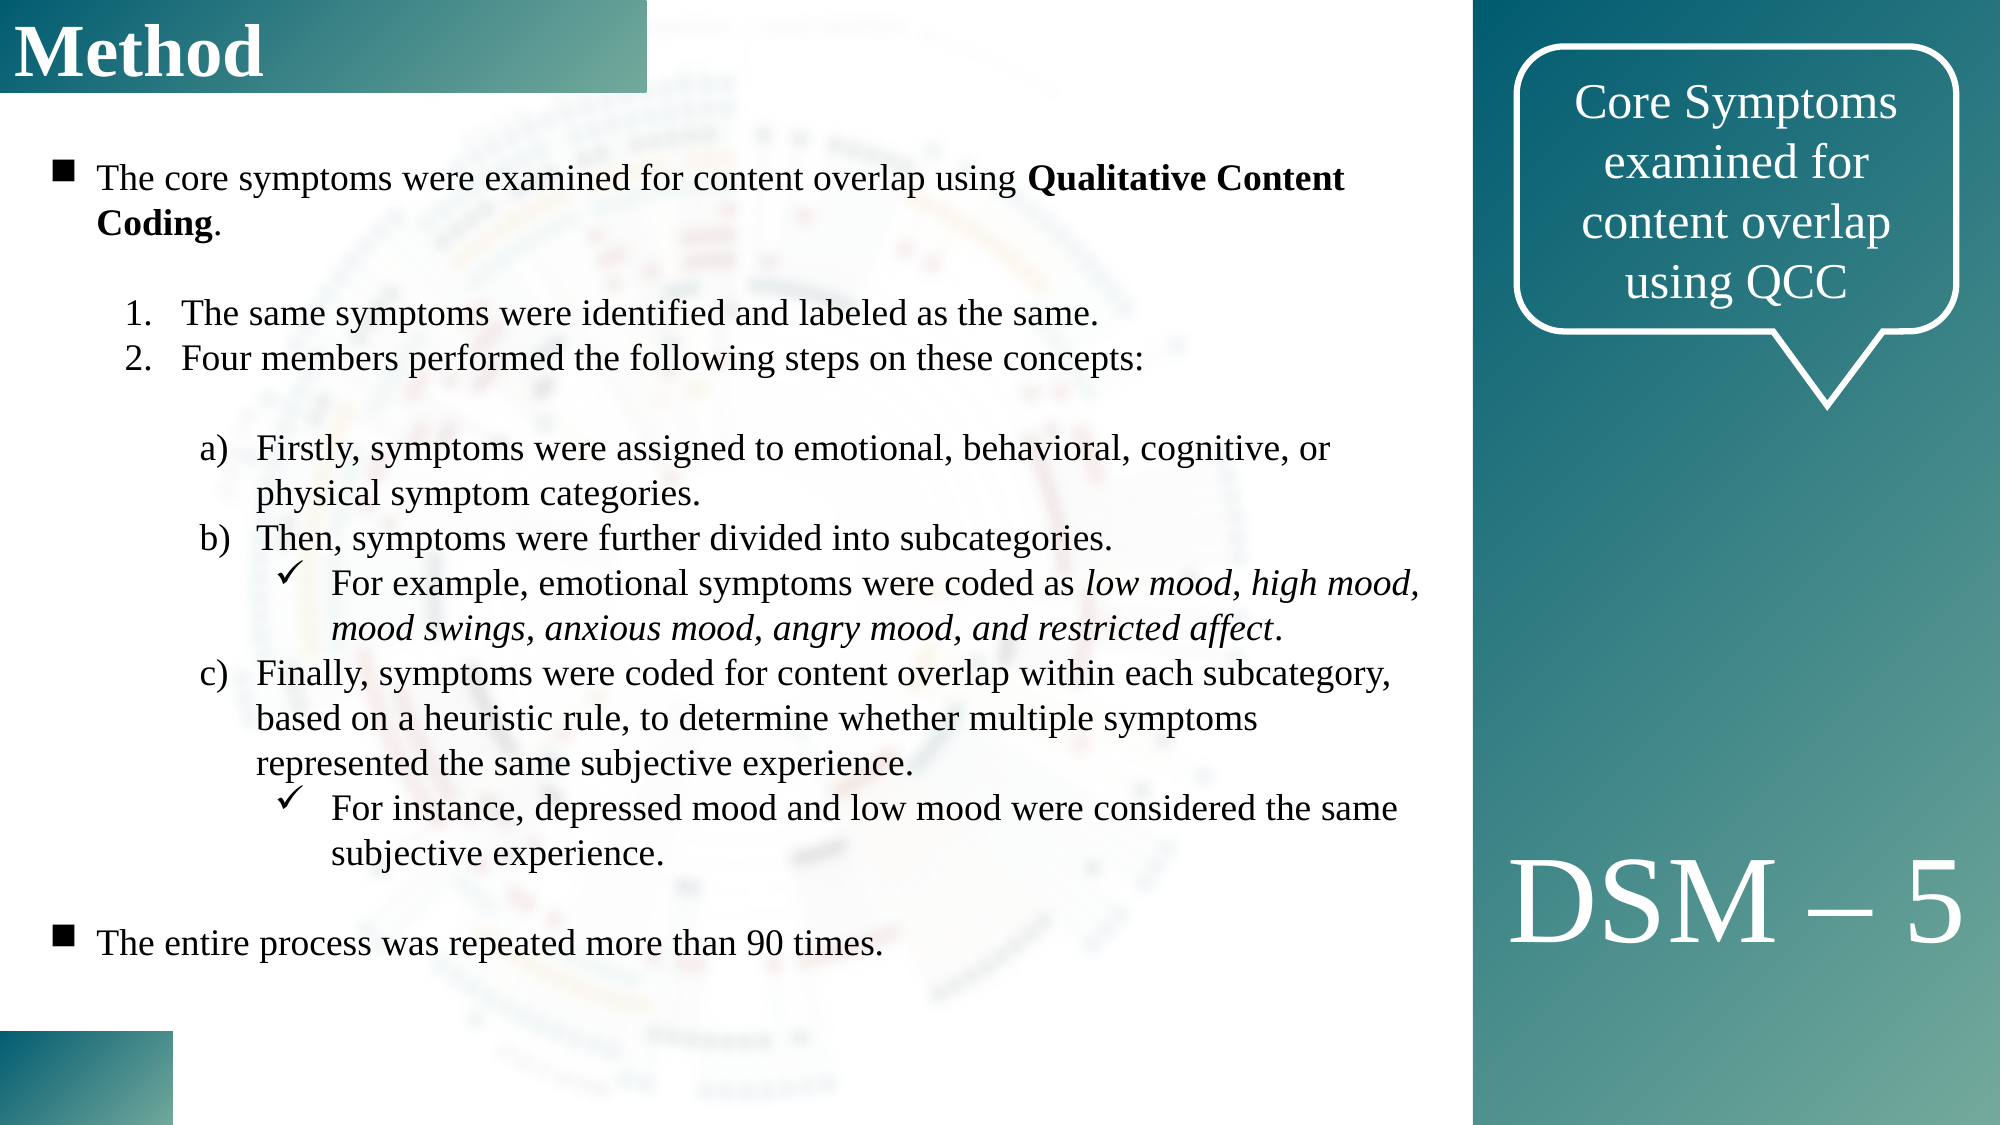

Method

DSM – 5

Core Symptoms examined for content overlap using QCC
The core symptoms were examined for content overlap using Qualitative Content Coding.

The same symptoms were identified and labeled as the same.
Four members performed the following steps on these concepts:

Firstly, symptoms were assigned to emotional, behavioral, cognitive, or physical symptom categories.
Then, symptoms were further divided into subcategories.
For example, emotional symptoms were coded as low mood, high mood, mood swings, anxious mood, angry mood, and restricted affect.
Finally, symptoms were coded for content overlap within each subcategory, based on a heuristic rule, to determine whether multiple symptoms represented the same subjective experience.
For instance, depressed mood and low mood were considered the same subjective experience.

The entire process was repeated more than 90 times.